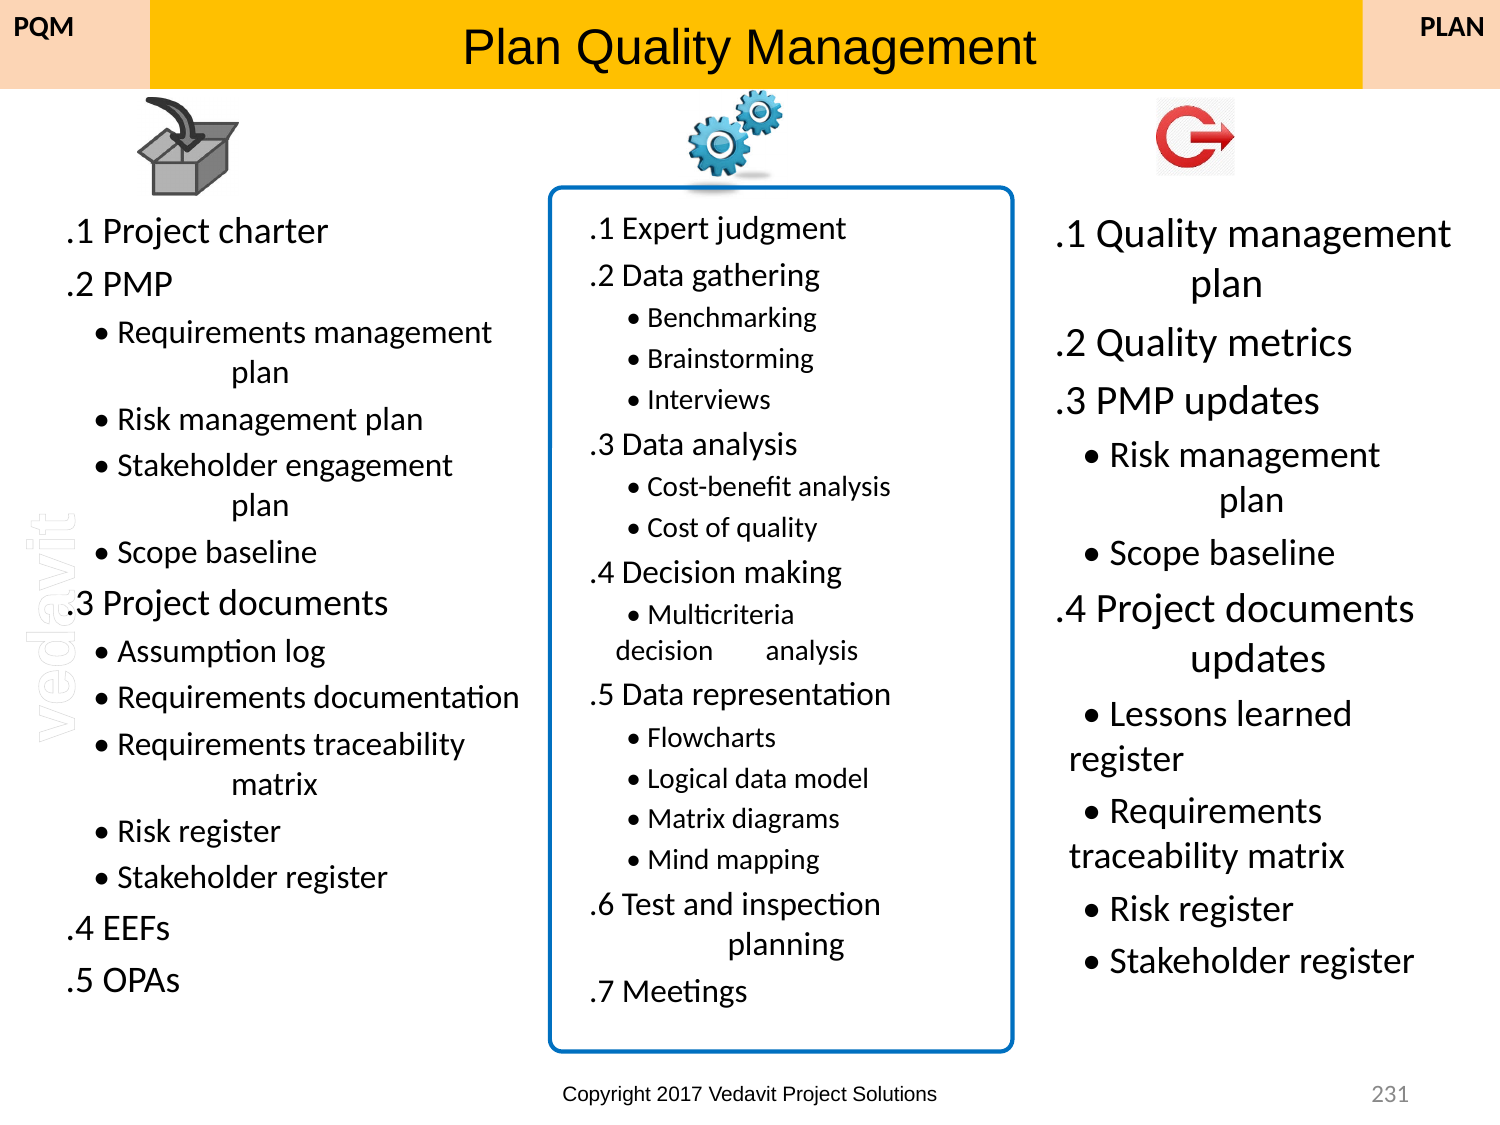

# Plan Quality Management
PLAN
PQM
.1 Project charter
.2 PMP
• Requirements management 	plan
• Risk management plan
• Stakeholder engagement 	plan
• Scope baseline
.3 Project documents
• Assumption log
• Requirements documentation
• Requirements traceability 	matrix
• Risk register
• Stakeholder register
.4 EEFs
.5 OPAs
.1 Expert judgment
.2 Data gathering
• Benchmarking
• Brainstorming
• Interviews
.3 Data analysis
• Cost-benefit analysis
• Cost of quality
.4 Decision making
• Multicriteria 	decision 	analysis
.5 Data representation
• Flowcharts
• Logical data model
• Matrix diagrams
• Mind mapping
.6 Test and inspection 	planning
.7 Meetings
.1 Quality management 	plan
.2 Quality metrics
.3 PMP updates
• Risk management 	plan
• Scope baseline
.4 Project documents 	updates
• Lessons learned 	register
• Requirements 	traceability matrix
• Risk register
• Stakeholder register
231